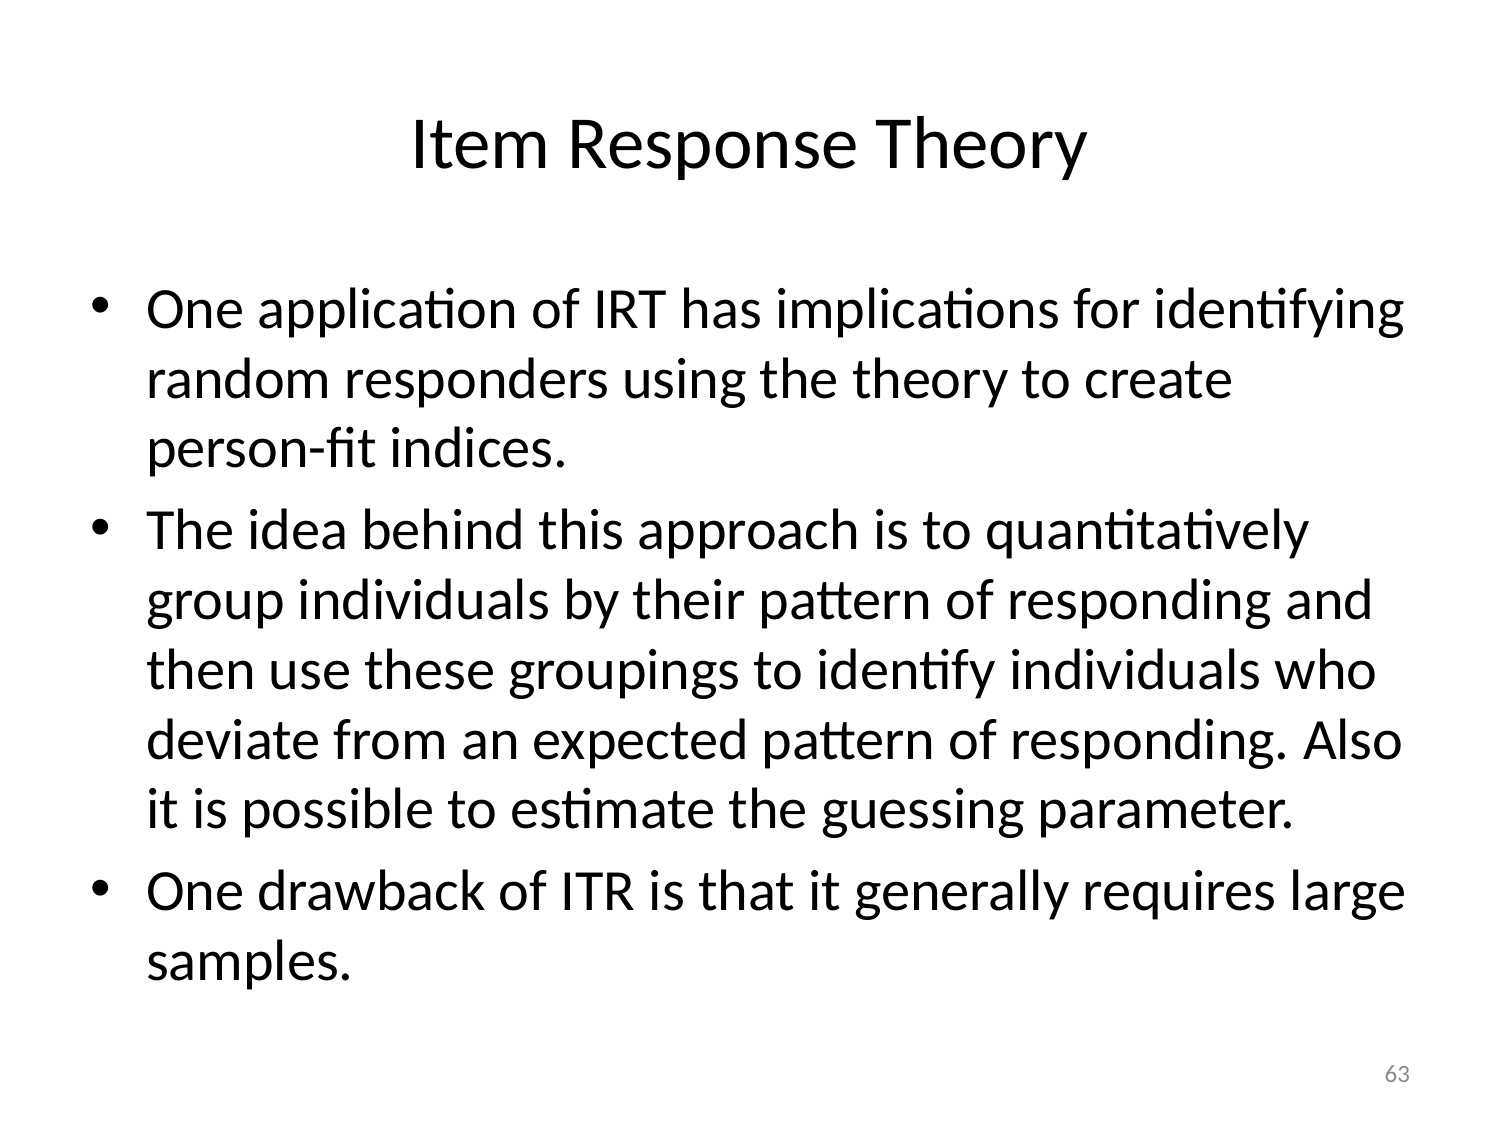

# Item Response Theory
One application of IRT has implications for identifying random responders using the theory to create person-fit indices.
The idea behind this approach is to quantitatively group individuals by their pattern of responding and then use these groupings to identify individuals who deviate from an expected pattern of responding. Also it is possible to estimate the guessing parameter.
One drawback of ITR is that it generally requires large samples.
63